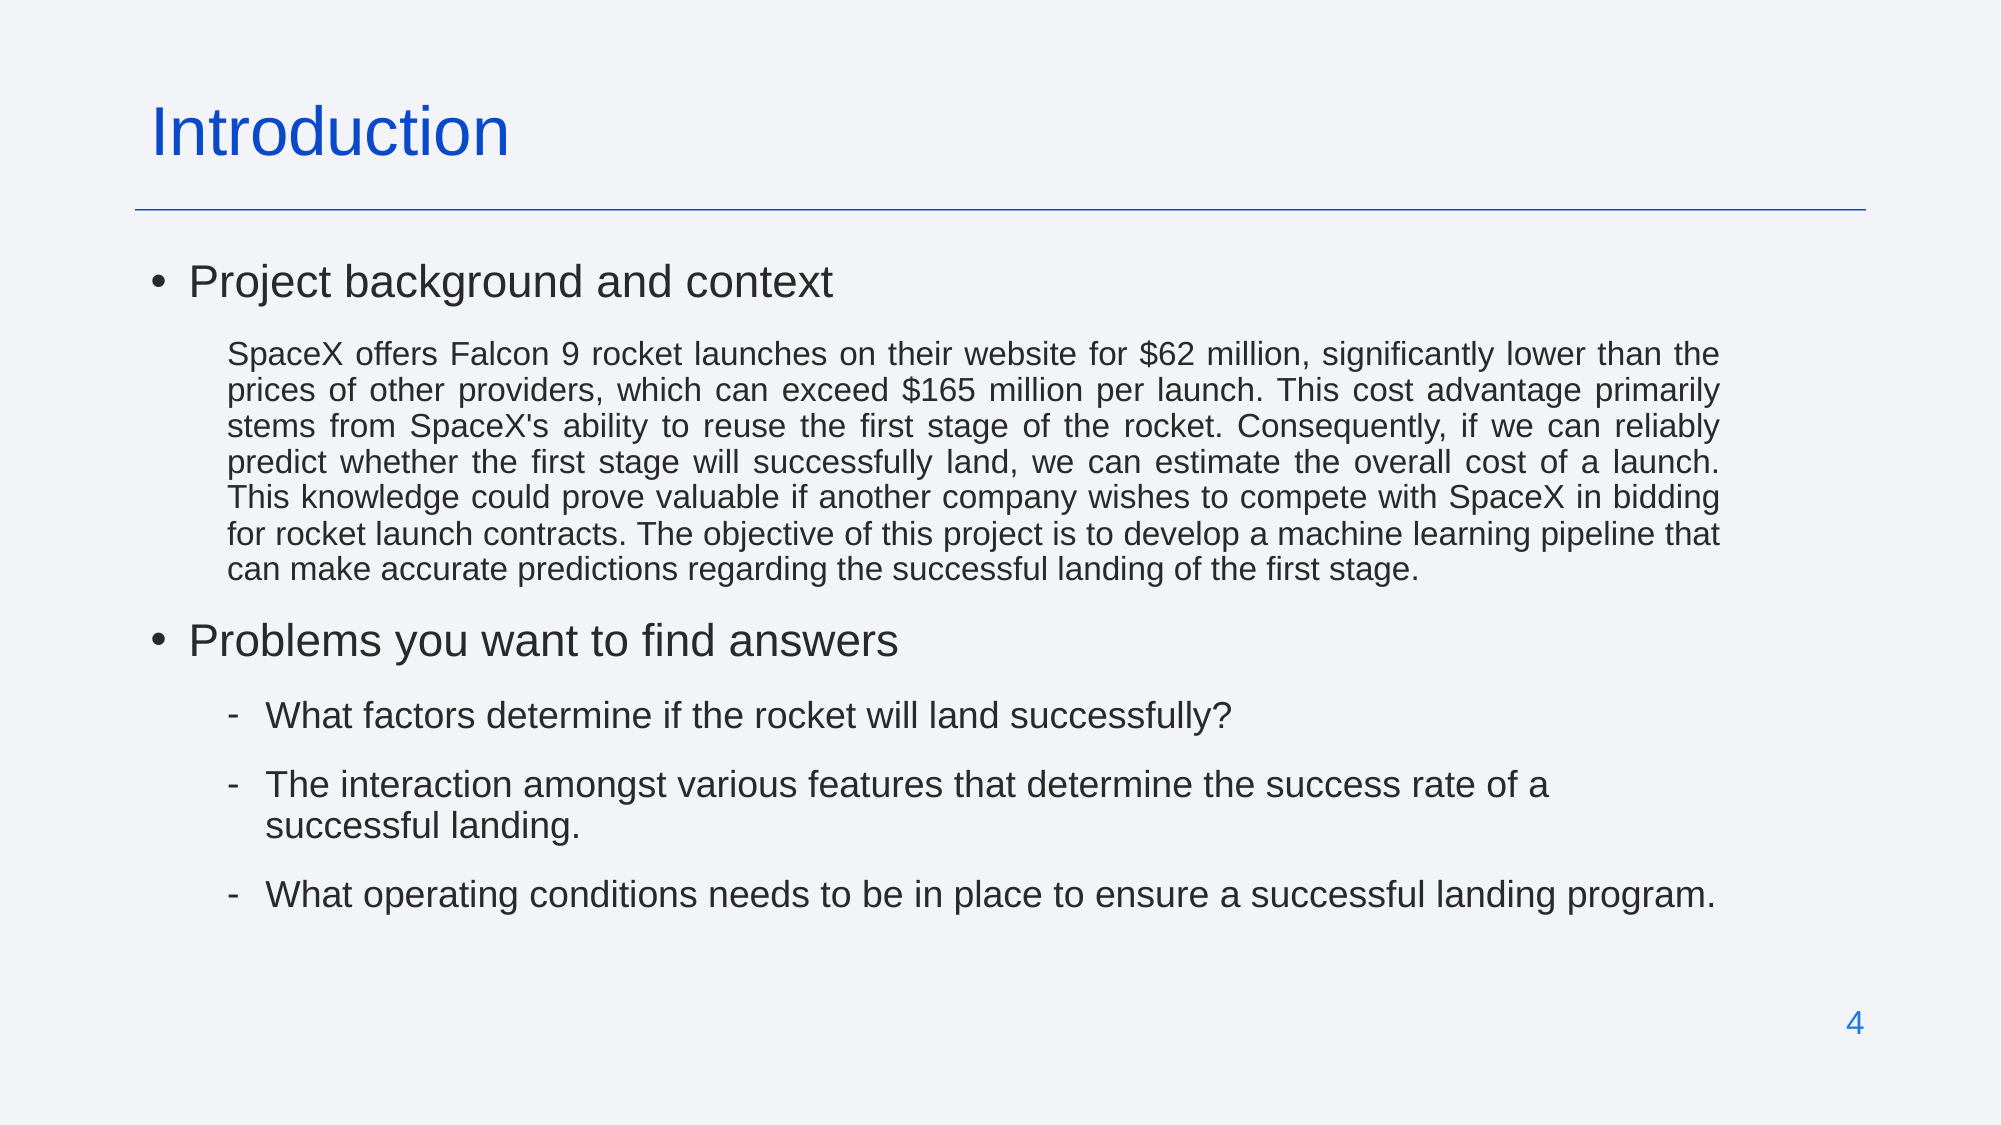

Introduction
Project background and context
SpaceX offers Falcon 9 rocket launches on their website for $62 million, significantly lower than the prices of other providers, which can exceed $165 million per launch. This cost advantage primarily stems from SpaceX's ability to reuse the first stage of the rocket. Consequently, if we can reliably predict whether the first stage will successfully land, we can estimate the overall cost of a launch. This knowledge could prove valuable if another company wishes to compete with SpaceX in bidding for rocket launch contracts. The objective of this project is to develop a machine learning pipeline that can make accurate predictions regarding the successful landing of the first stage.
Problems you want to find answers
What factors determine if the rocket will land successfully?
The interaction amongst various features that determine the success rate of a successful landing.
What operating conditions needs to be in place to ensure a successful landing program.
4